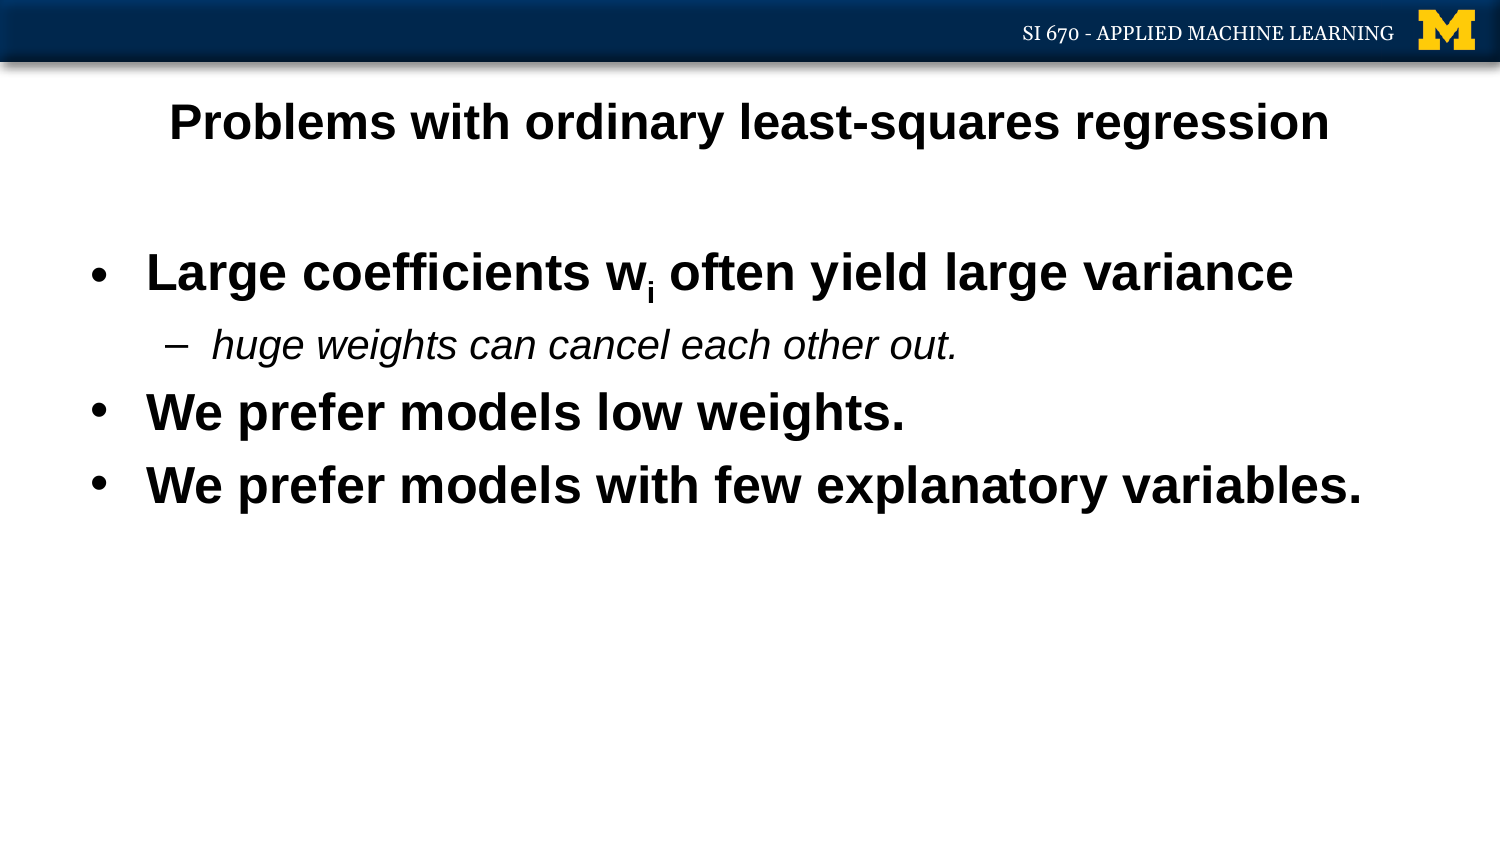

# Problems with ordinary least-squares regression
Large coefficients wi often yield large variance
huge weights can cancel each other out.
We prefer models low weights.
We prefer models with few explanatory variables.